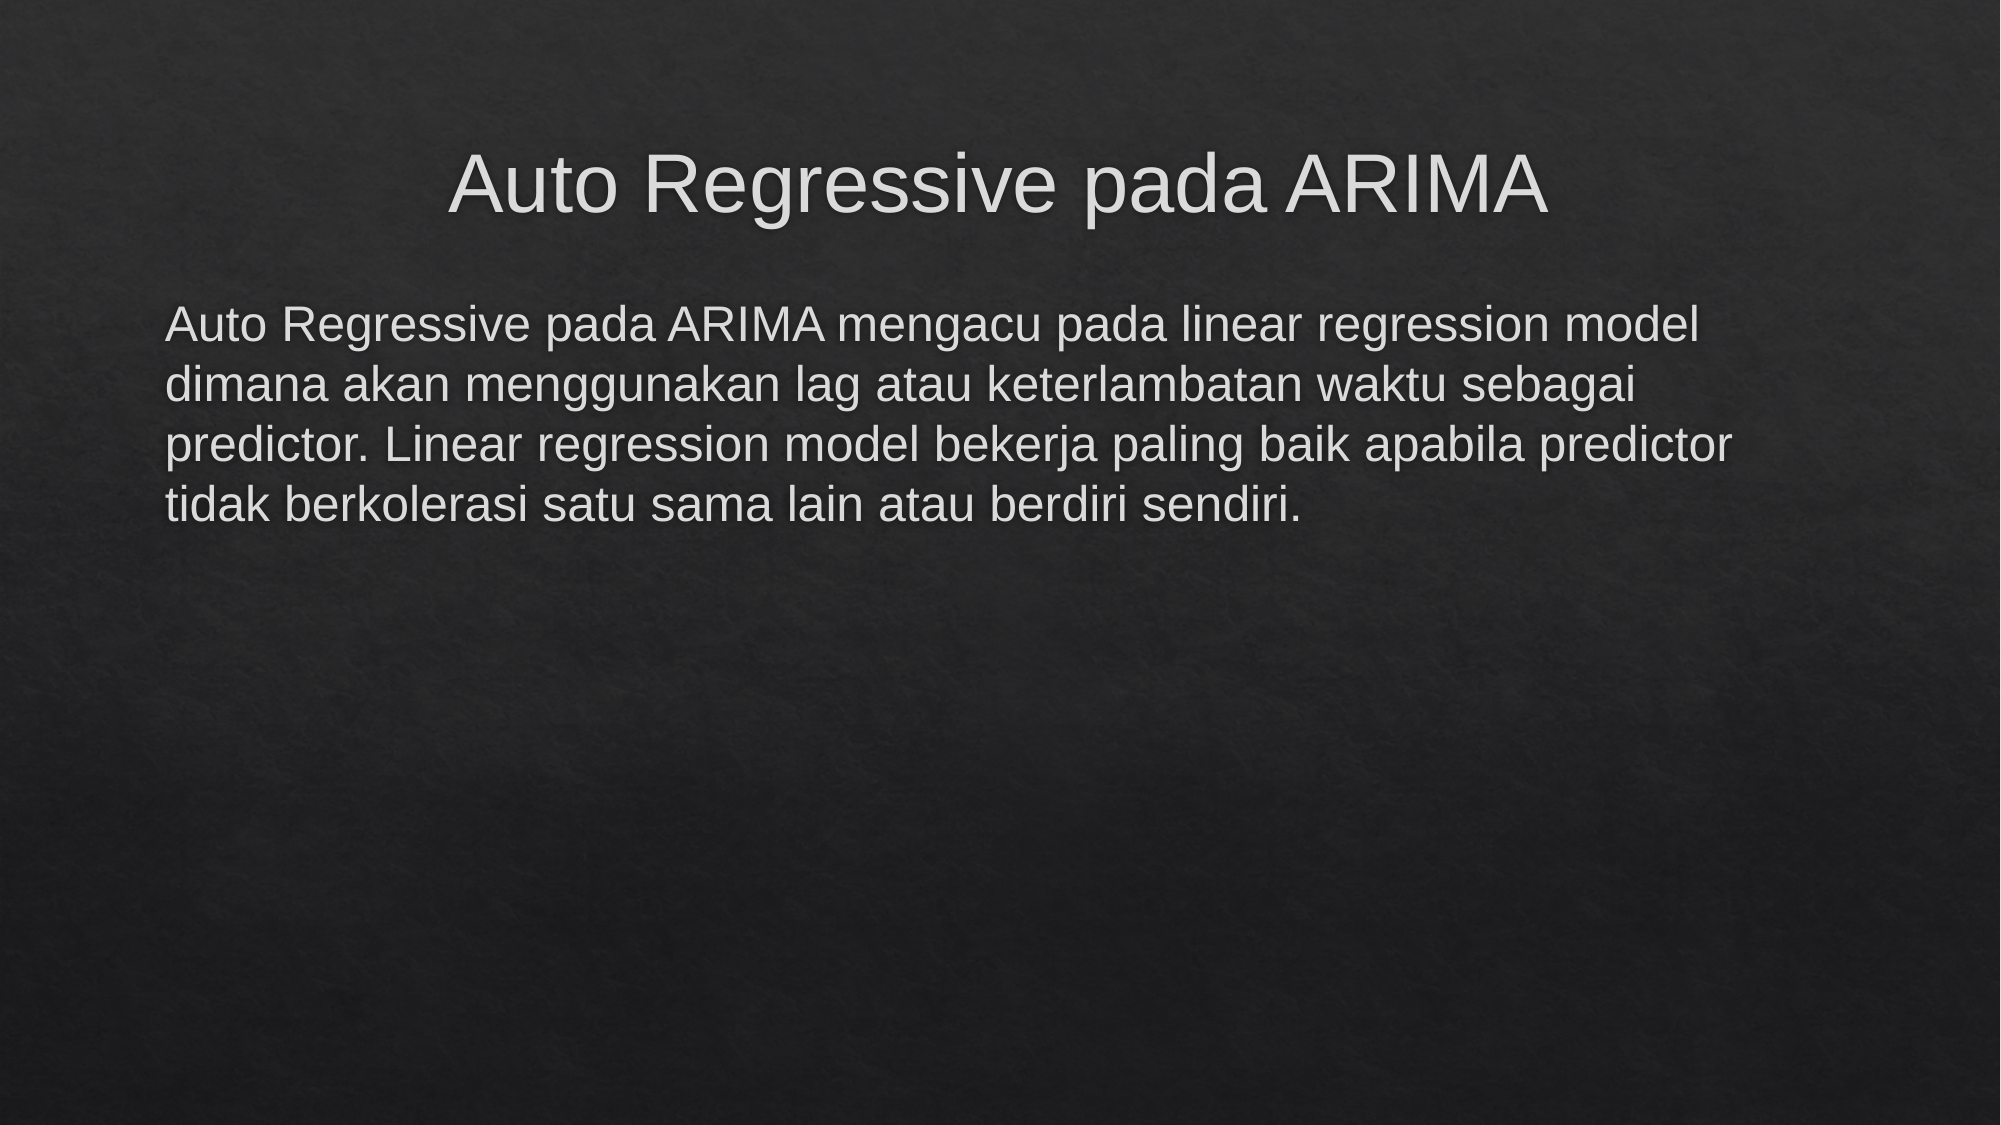

# Auto Regressive pada ARIMA
Auto Regressive pada ARIMA mengacu pada linear regression model dimana akan menggunakan lag atau keterlambatan waktu sebagai predictor. Linear regression model bekerja paling baik apabila predictor tidak berkolerasi satu sama lain atau berdiri sendiri.